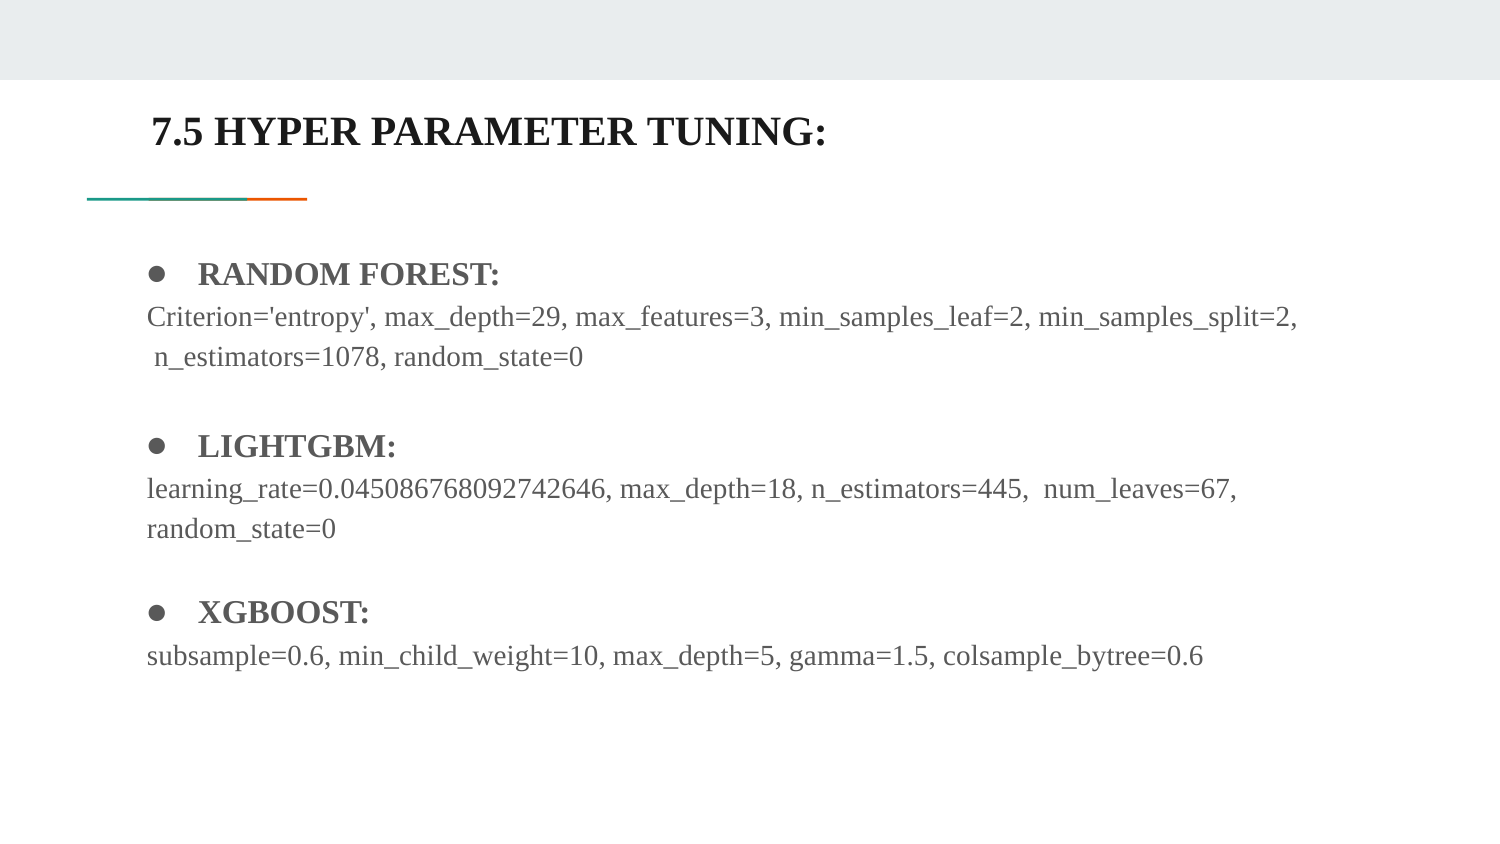

# 7.5 HYPER PARAMETER TUNING:
RANDOM FOREST:
Criterion='entropy', max_depth=29, max_features=3, min_samples_leaf=2, min_samples_split=2,         n_estimators=1078, random_state=0

LIGHTGBM:
learning_rate=0.045086768092742646, max_depth=18, n_estimators=445,  num_leaves=67, random_state=0

XGBOOST:
subsample=0.6, min_child_weight=10, max_depth=5, gamma=1.5, colsample_bytree=0.6